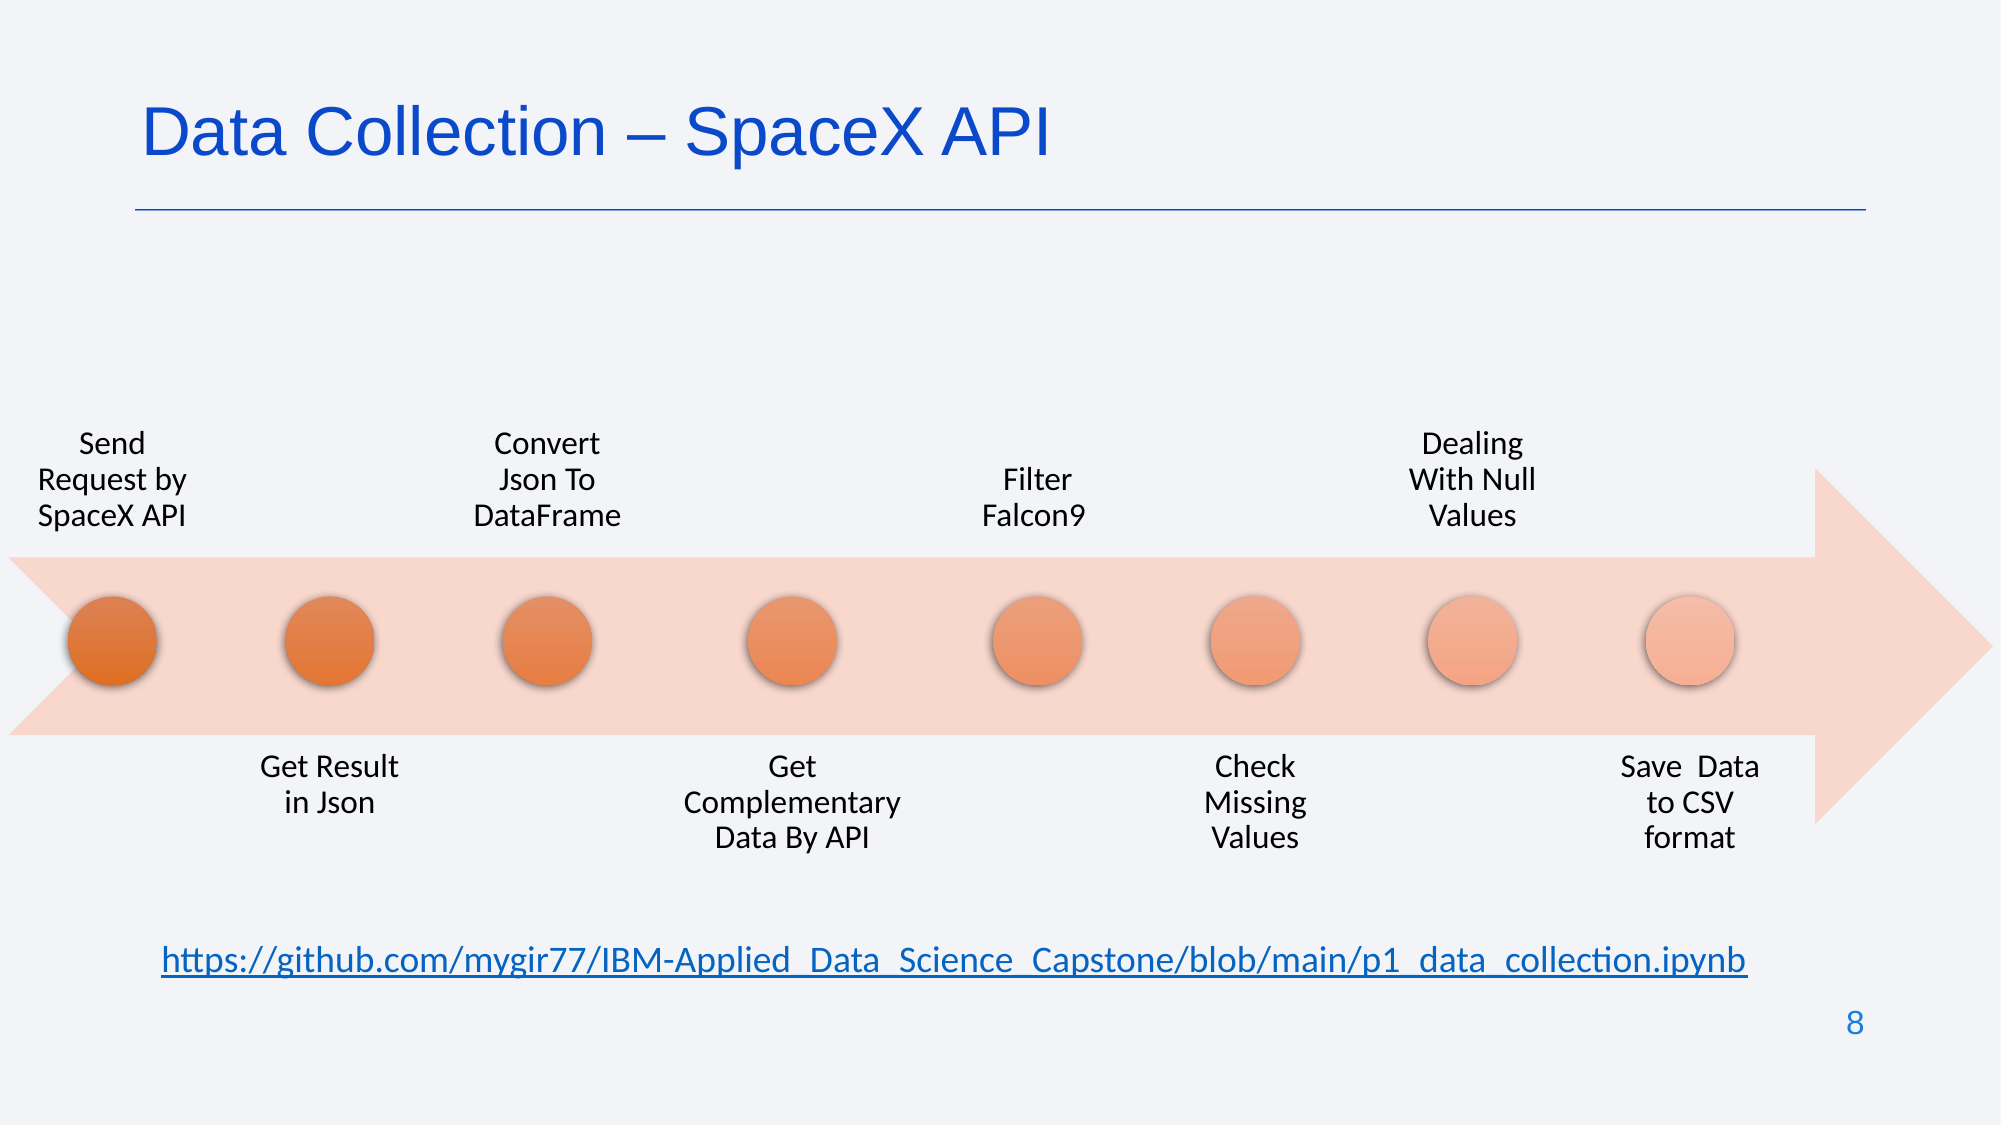

Data Collection – SpaceX API
Send Request by SpaceX API
Get Result in Json
Convert Json To DataFrame
Get Complementary Data By API
Filter Falcon9
Check Missing Values
Dealing With Null Values
Save  Data to CSV format
https://github.com/mygir77/IBM-Applied_Data_Science_Capstone/blob/main/p1_data_collection.ipynb
8